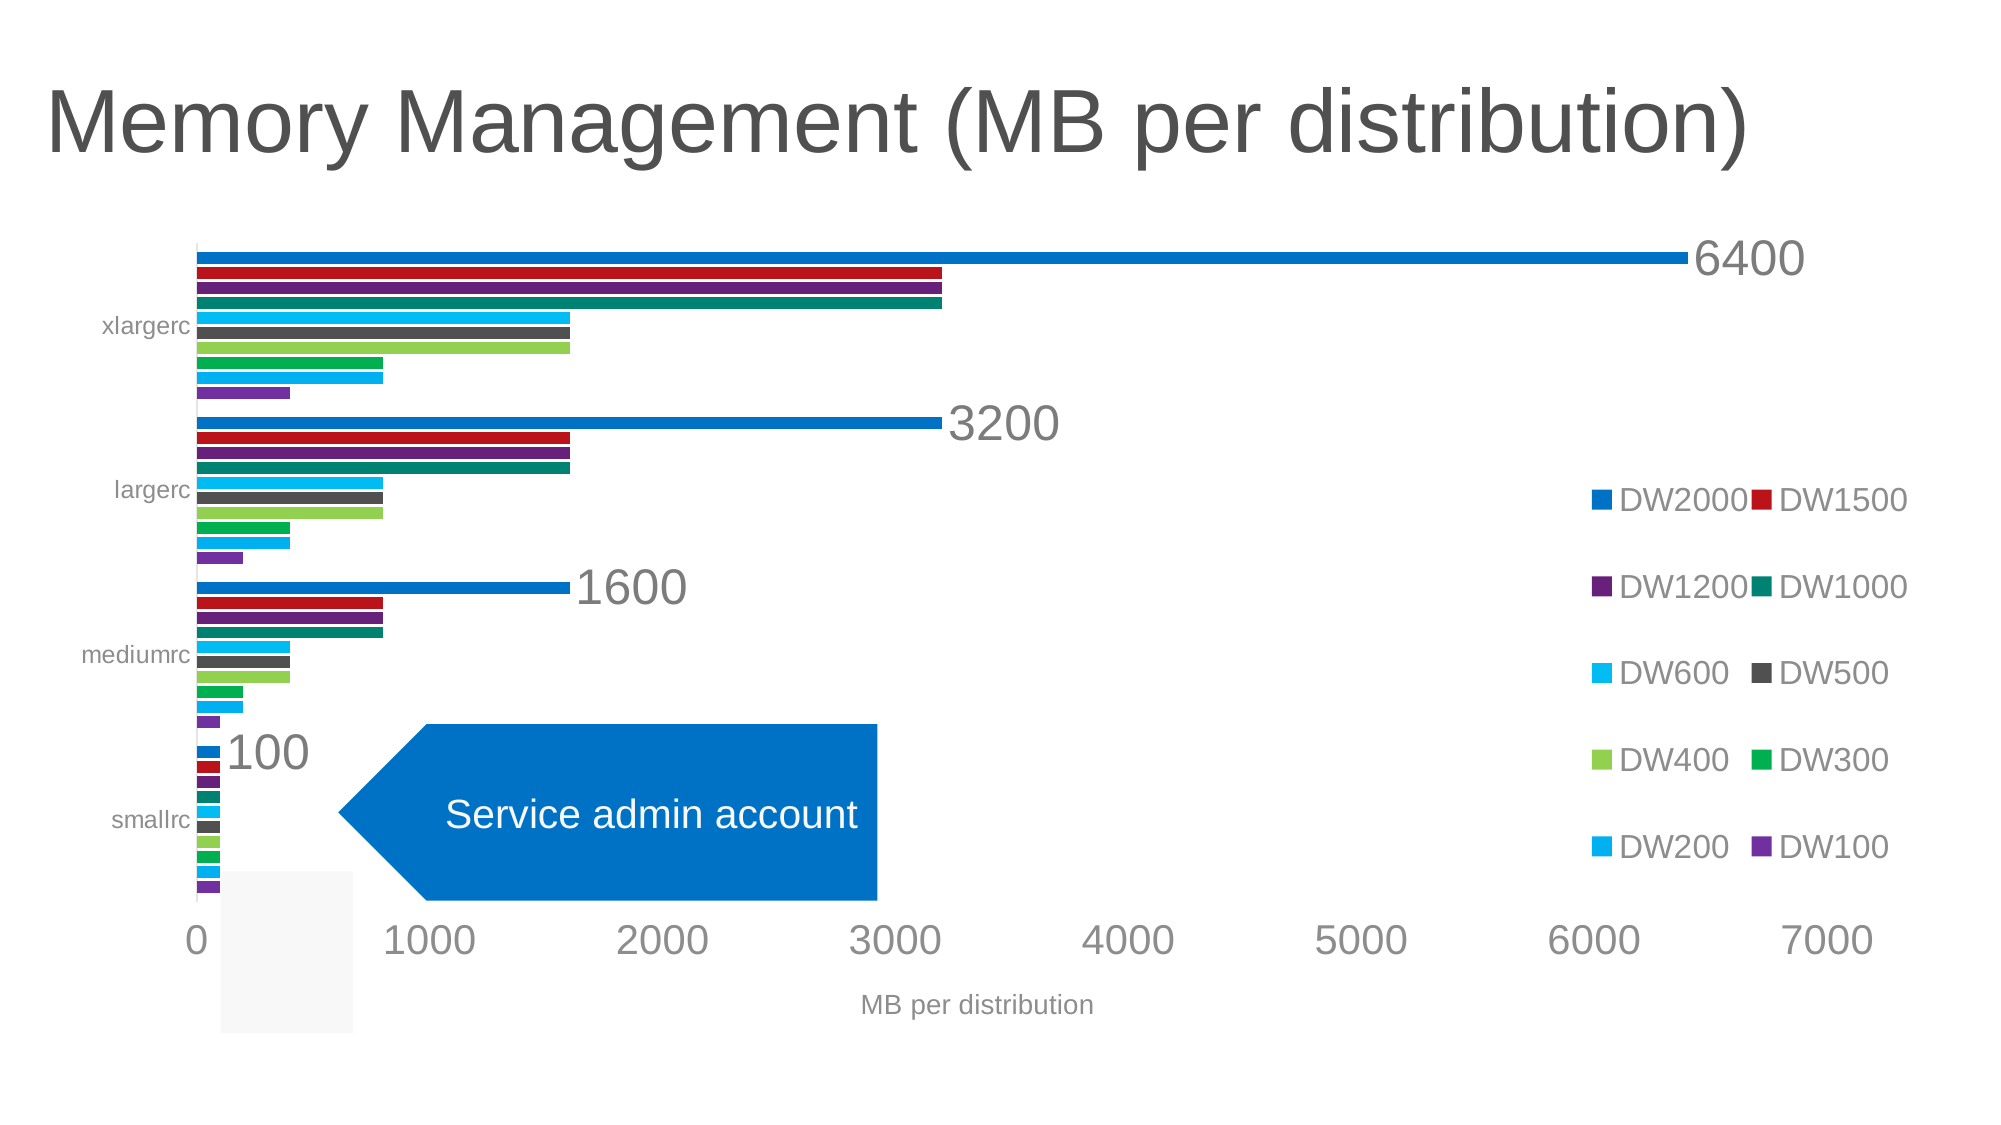

# Memory Management (MB per distribution)

### Chart

| Category | DW100 | DW200 | DW300 | DW400 | DW500 | DW600 | DW1000 | DW1200 | DW1500 | DW2000 |
|---|---|---|---|---|---|---|---|---|---|---|
| smallrc | 100.0 | 100.0 | 100.0 | 100.0 | 100.0 | 100.0 | 100.0 | 100.0 | 100.0 | 100.0 |
| mediumrc | 100.0 | 200.0 | 200.0 | 400.0 | 400.0 | 400.0 | 800.0 | 800.0 | 800.0 | 1600.0 |
| largerc | 200.0 | 400.0 | 400.0 | 800.0 | 800.0 | 800.0 | 1600.0 | 1600.0 | 1600.0 | 3200.0 |
| xlargerc | 400.0 | 800.0 | 800.0 | 1600.0 | 1600.0 | 1600.0 | 3200.0 | 3200.0 | 3200.0 | 6400.0 |
Service admin account